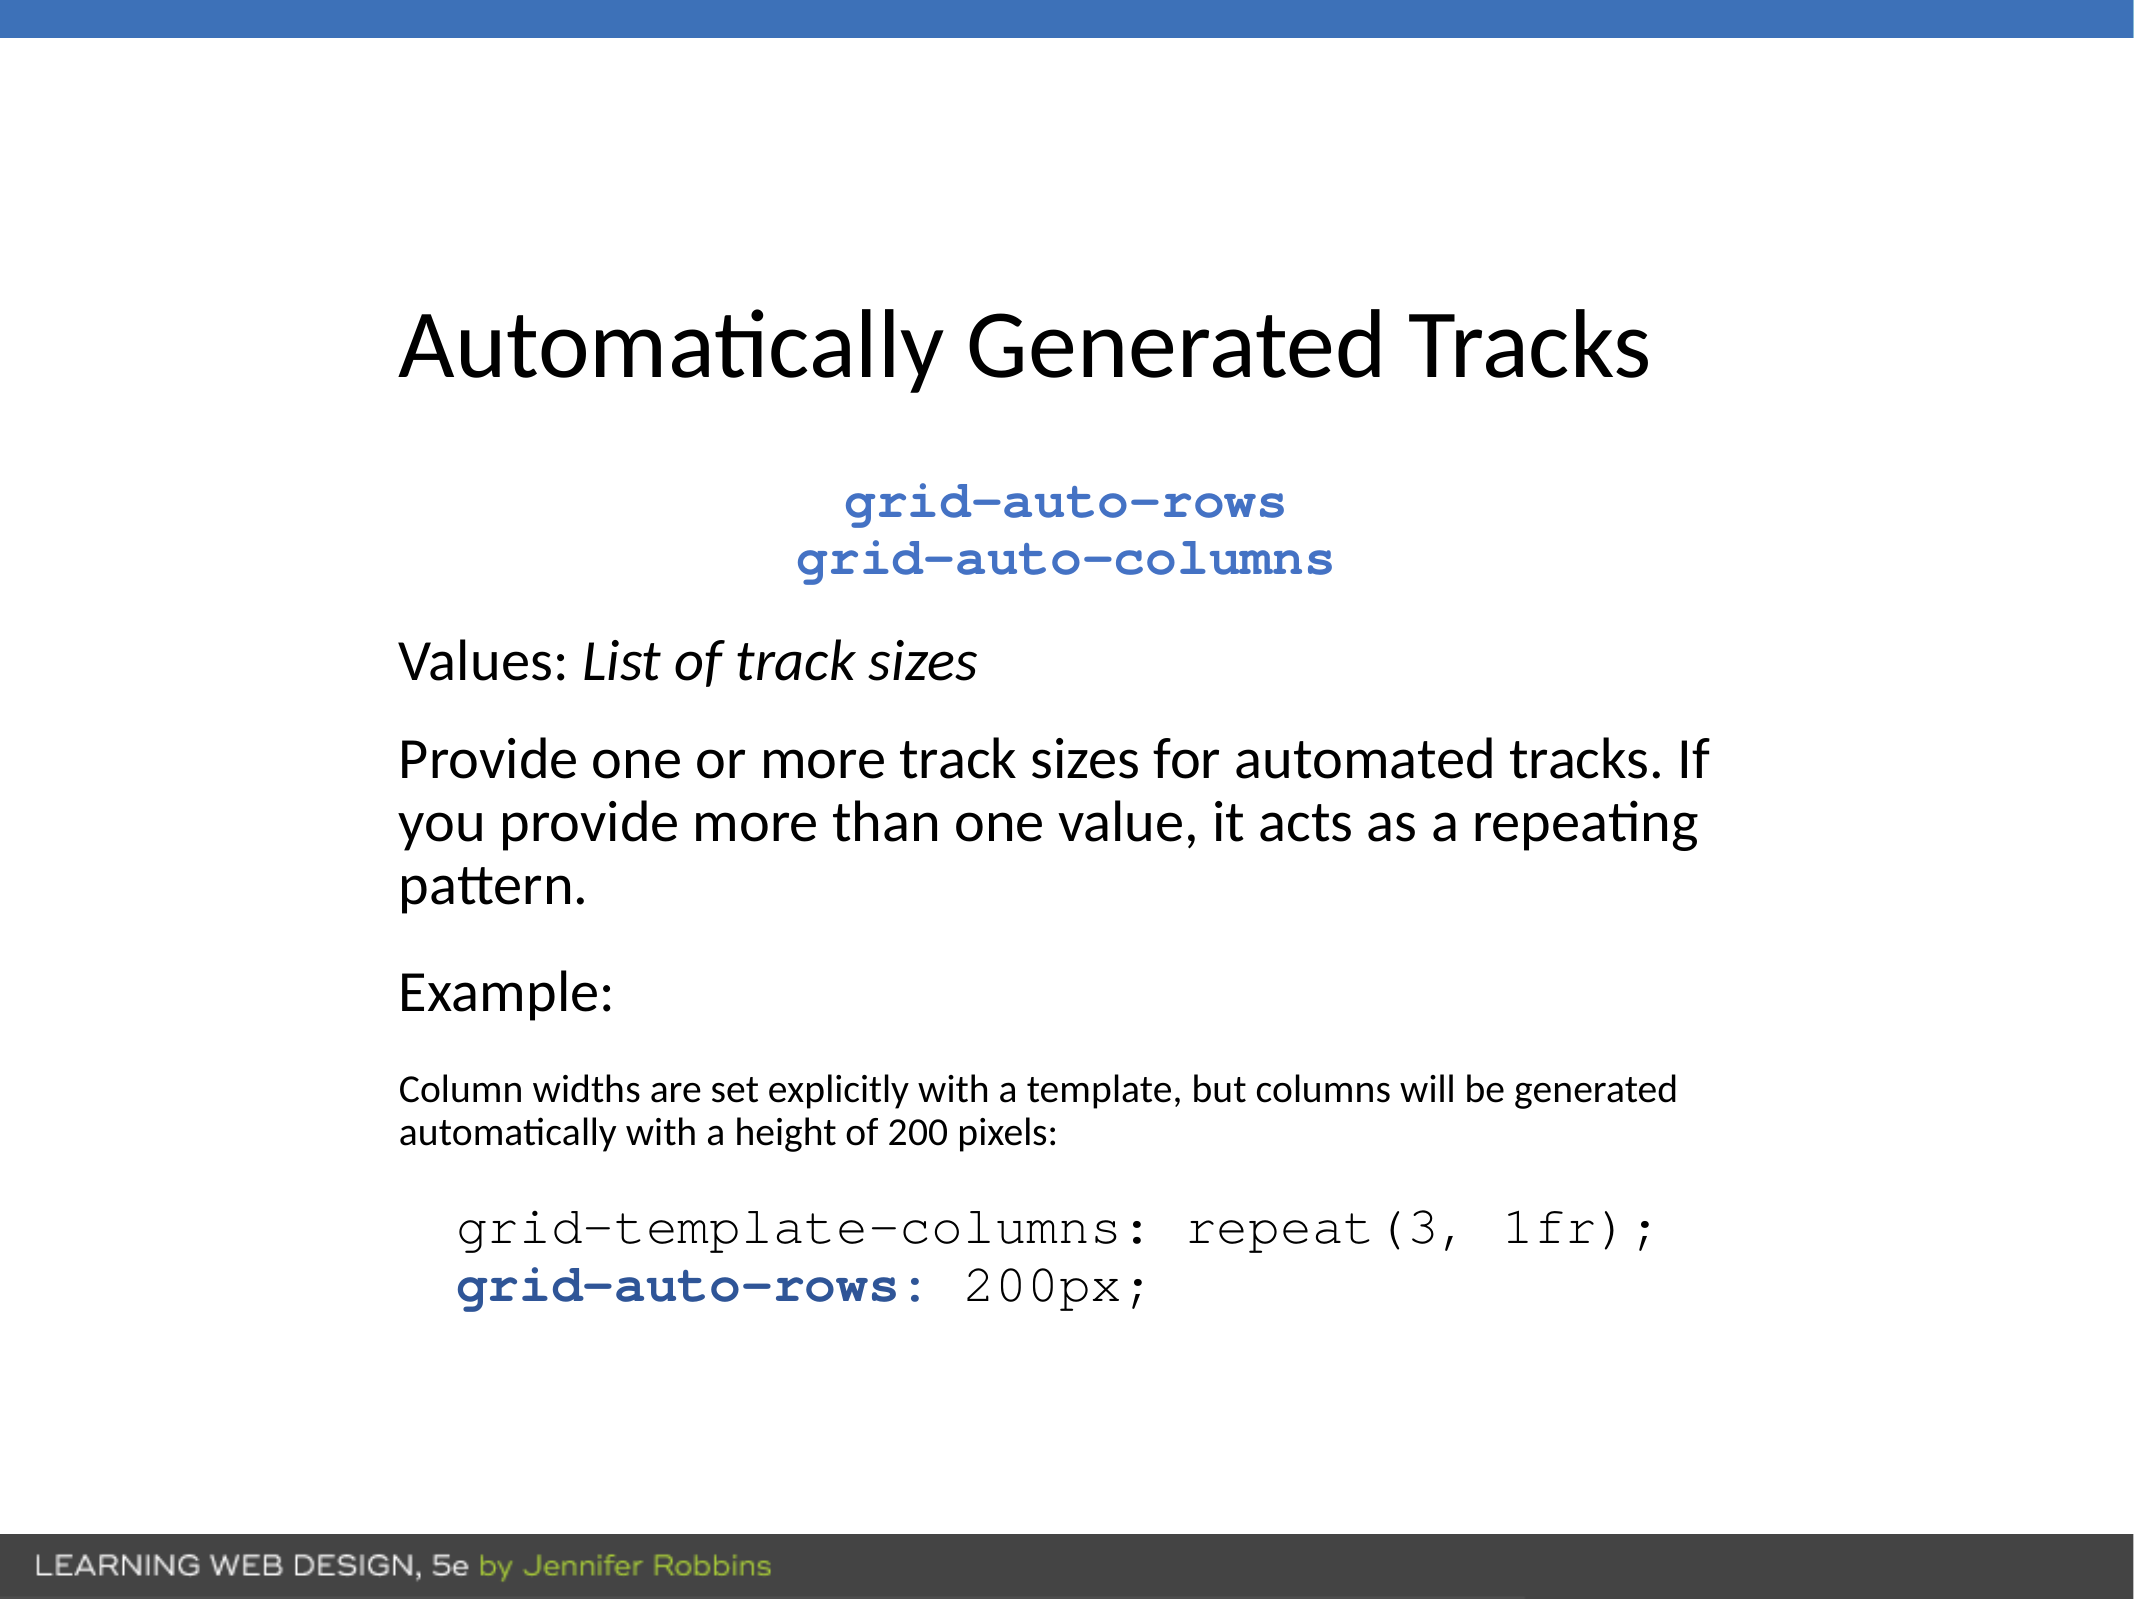

# Automatically Generated Tracks
grid-auto-rows
grid-auto-columns
Values: List of track sizes
Provide one or more track sizes for automated tracks. If you provide more than one value, it acts as a repeating pattern.
Example:
Column widths are set explicitly with a template, but columns will be generated automatically with a height of 200 pixels:
grid-template-columns: repeat(3, 1fr);
grid-auto-rows: 200px;